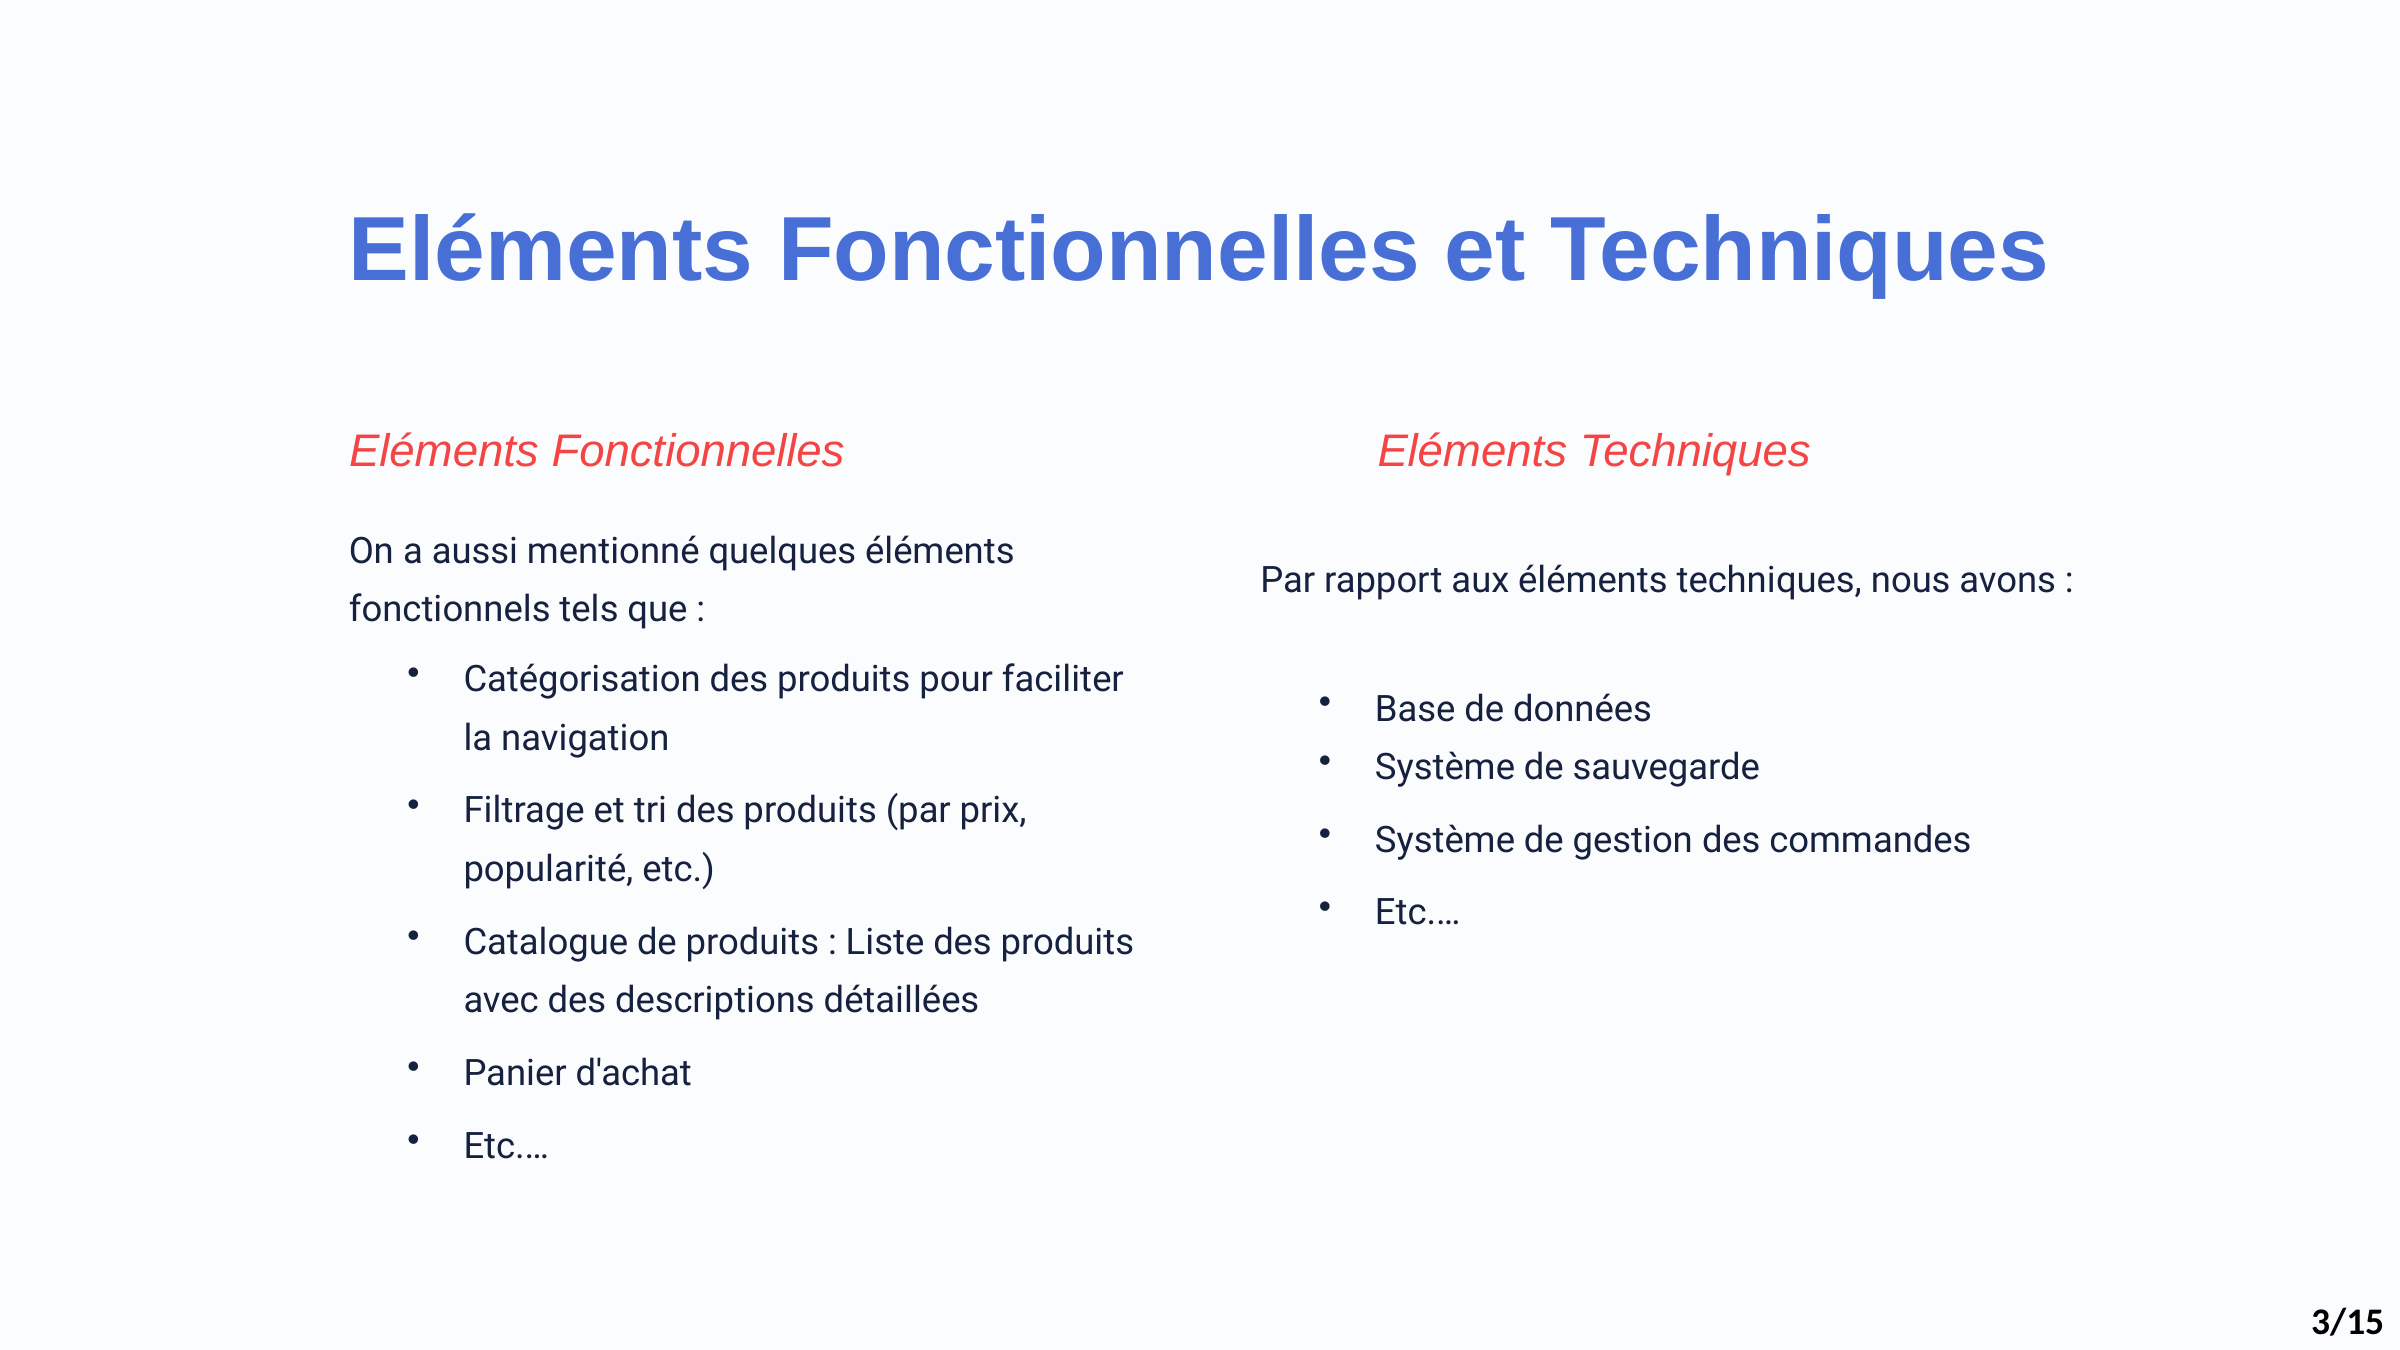

Eléments Fonctionnelles et Techniques
Eléments Fonctionnelles
Eléments Techniques
On a aussi mentionné quelques éléments fonctionnels tels que :
Par rapport aux éléments techniques, nous avons :
Catégorisation des produits pour faciliter la navigation
Base de données
Système de sauvegarde
Filtrage et tri des produits (par prix, popularité, etc.)
Système de gestion des commandes
Etc.…
Catalogue de produits : Liste des produits avec des descriptions détaillées
Panier d'achat
Etc.…
3/15